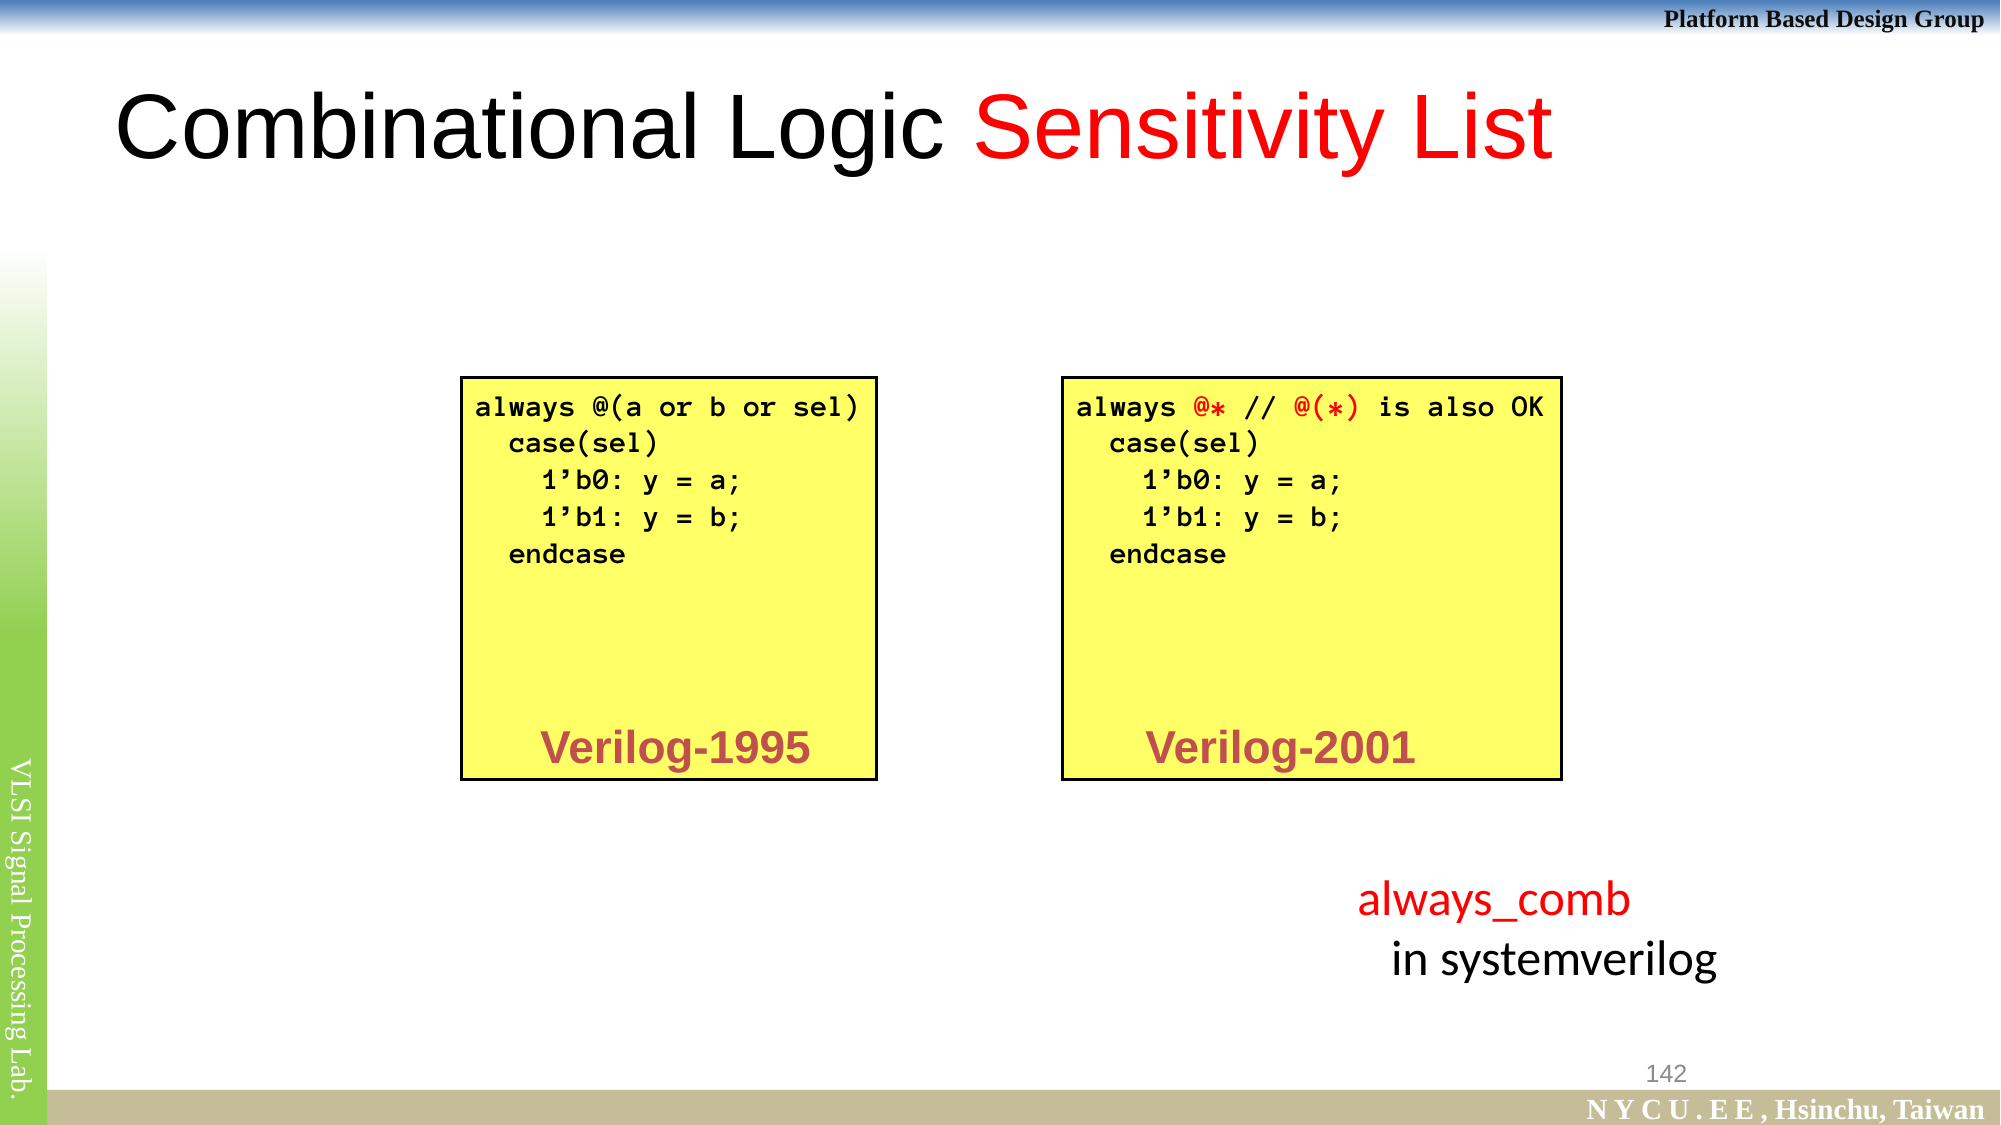

# Combinational Logic Sensitivity List
always @(a or b or sel)
  case(sel)
    1’b0: y = a;
    1’b1: y = b;
  endcase

     Verilog-1995
always @* // @(*) is also OK
  case(sel)
    1’b0: y = a;
    1’b1: y = b;
  endcase

        Verilog-2001
always_comb
   in systemverilog
142